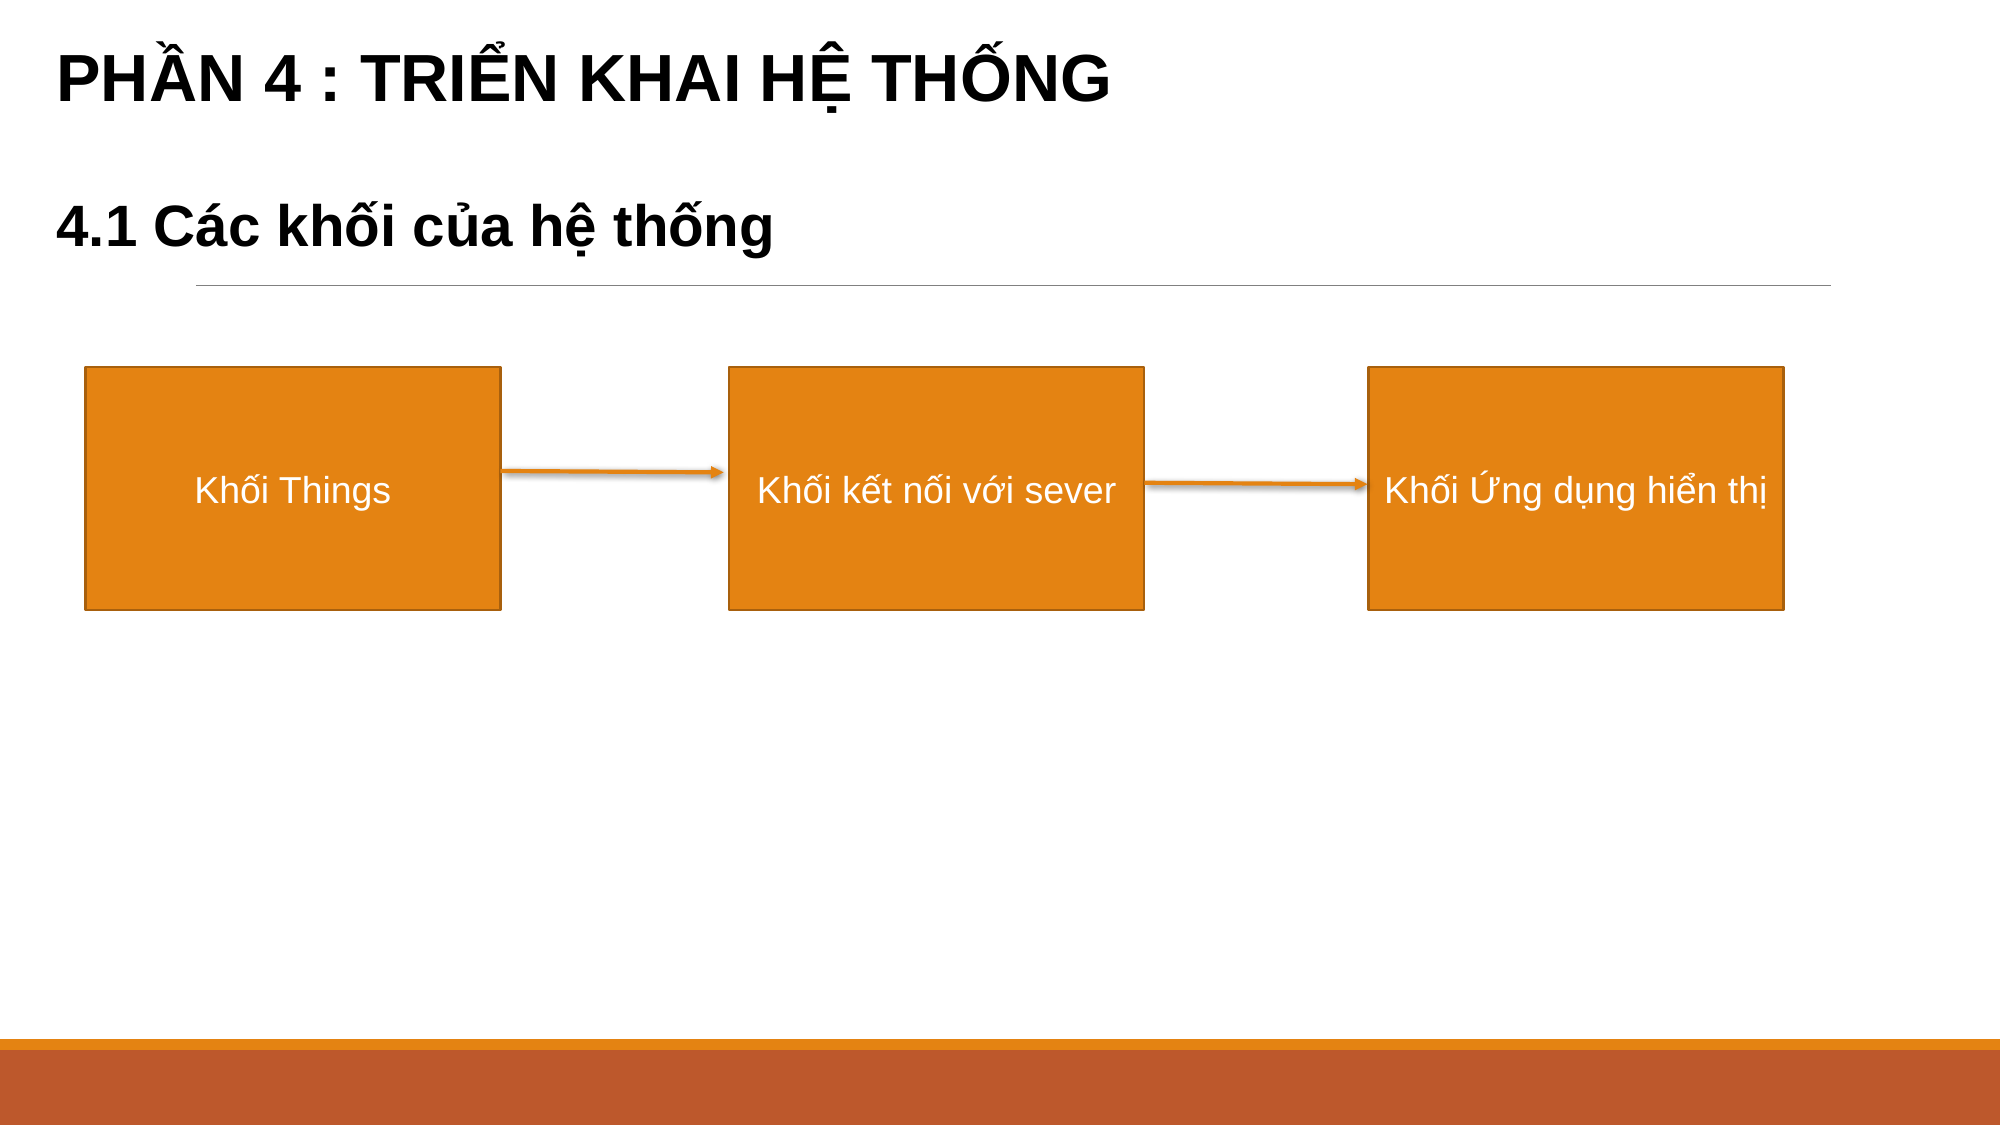

PHẦN 4 : TRIỂN KHAI HỆ THỐNG
4.1 Các khối của hệ thống
Khối Things
Khối kết nối với sever
Khối Ứng dụng hiển thị